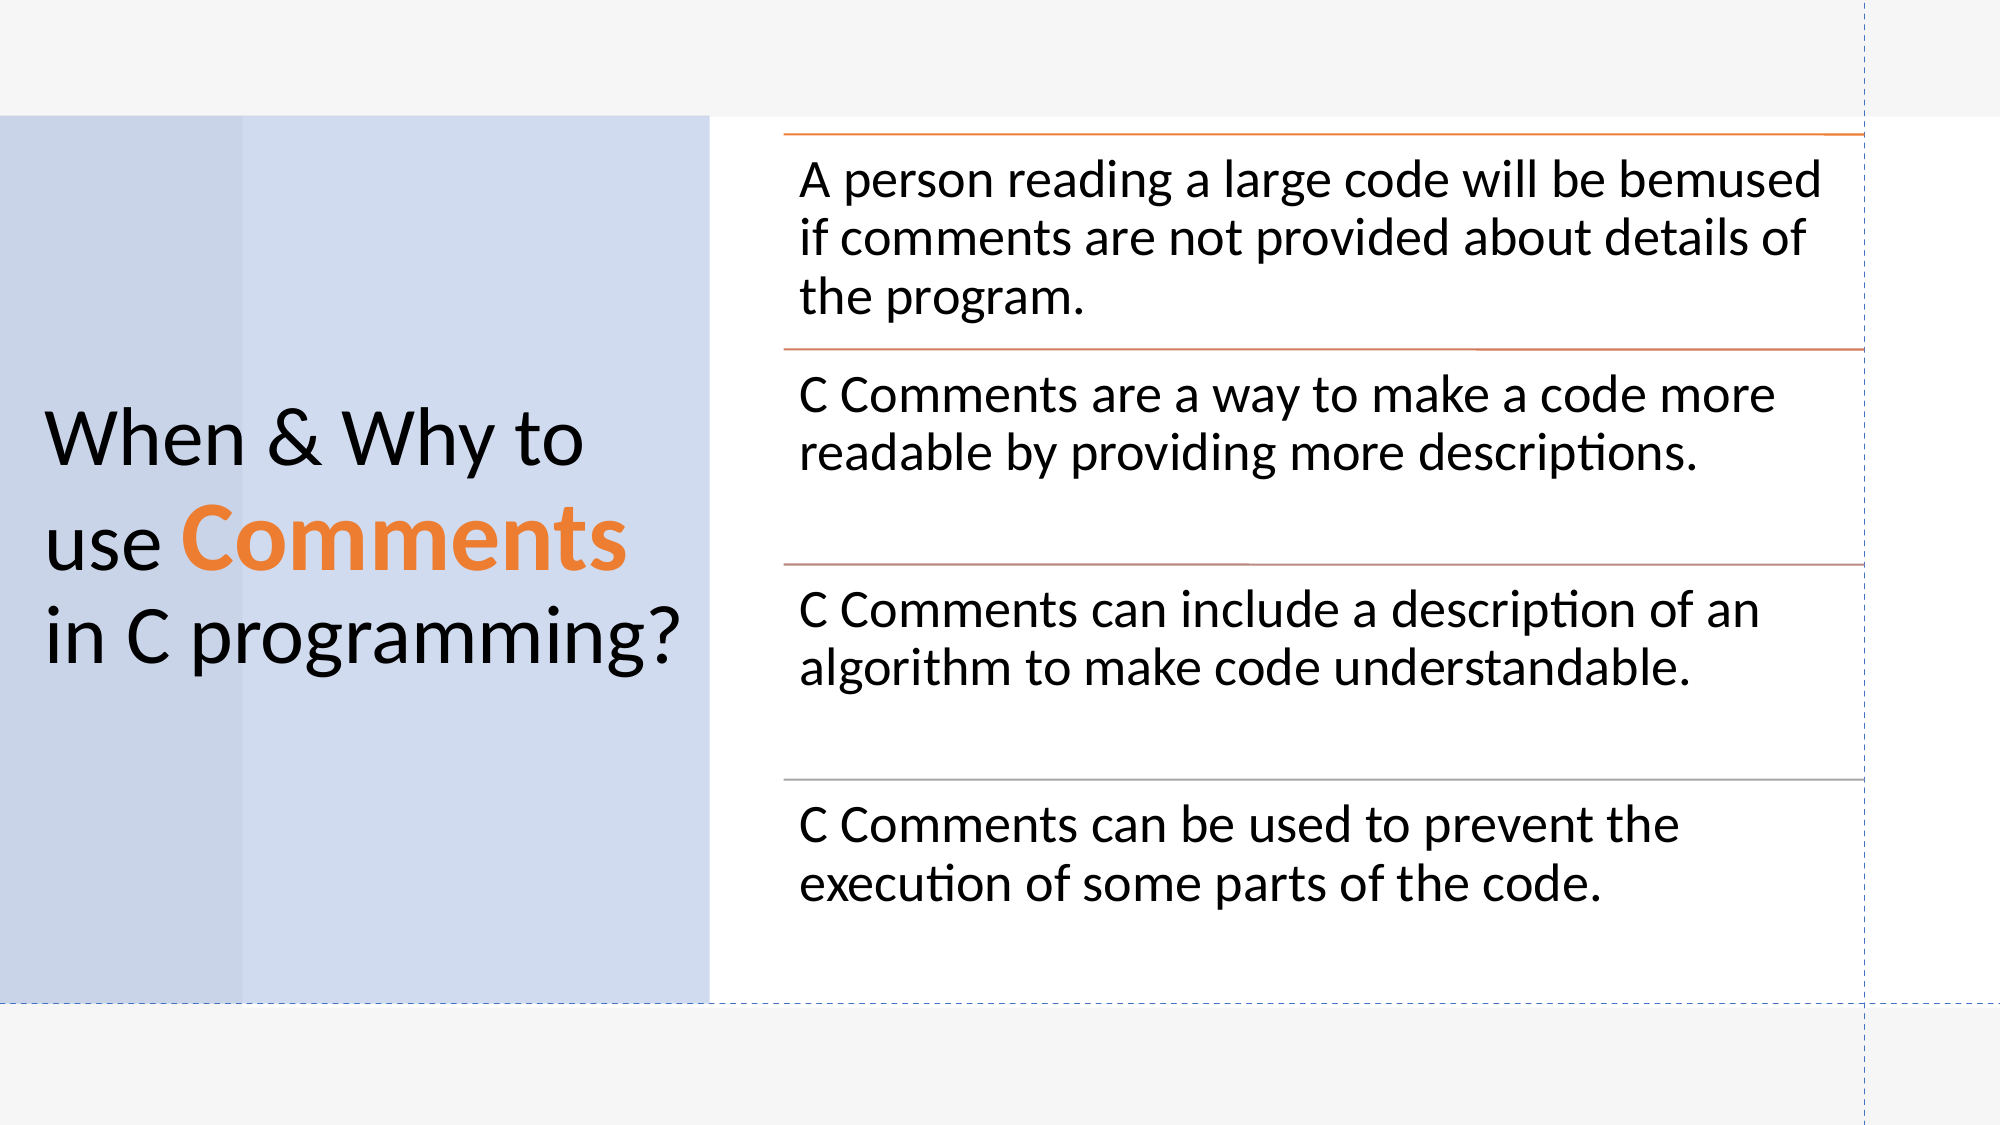

# When & Why to use Comments in C programming?

A person reading a large code will be bemused if comments are not provided about details of the program.
C Comments are a way to make a code more readable by providing more descriptions.
C Comments can include a description of an algorithm to make code understandable.
C Comments can be used to prevent the execution of some parts of the code.